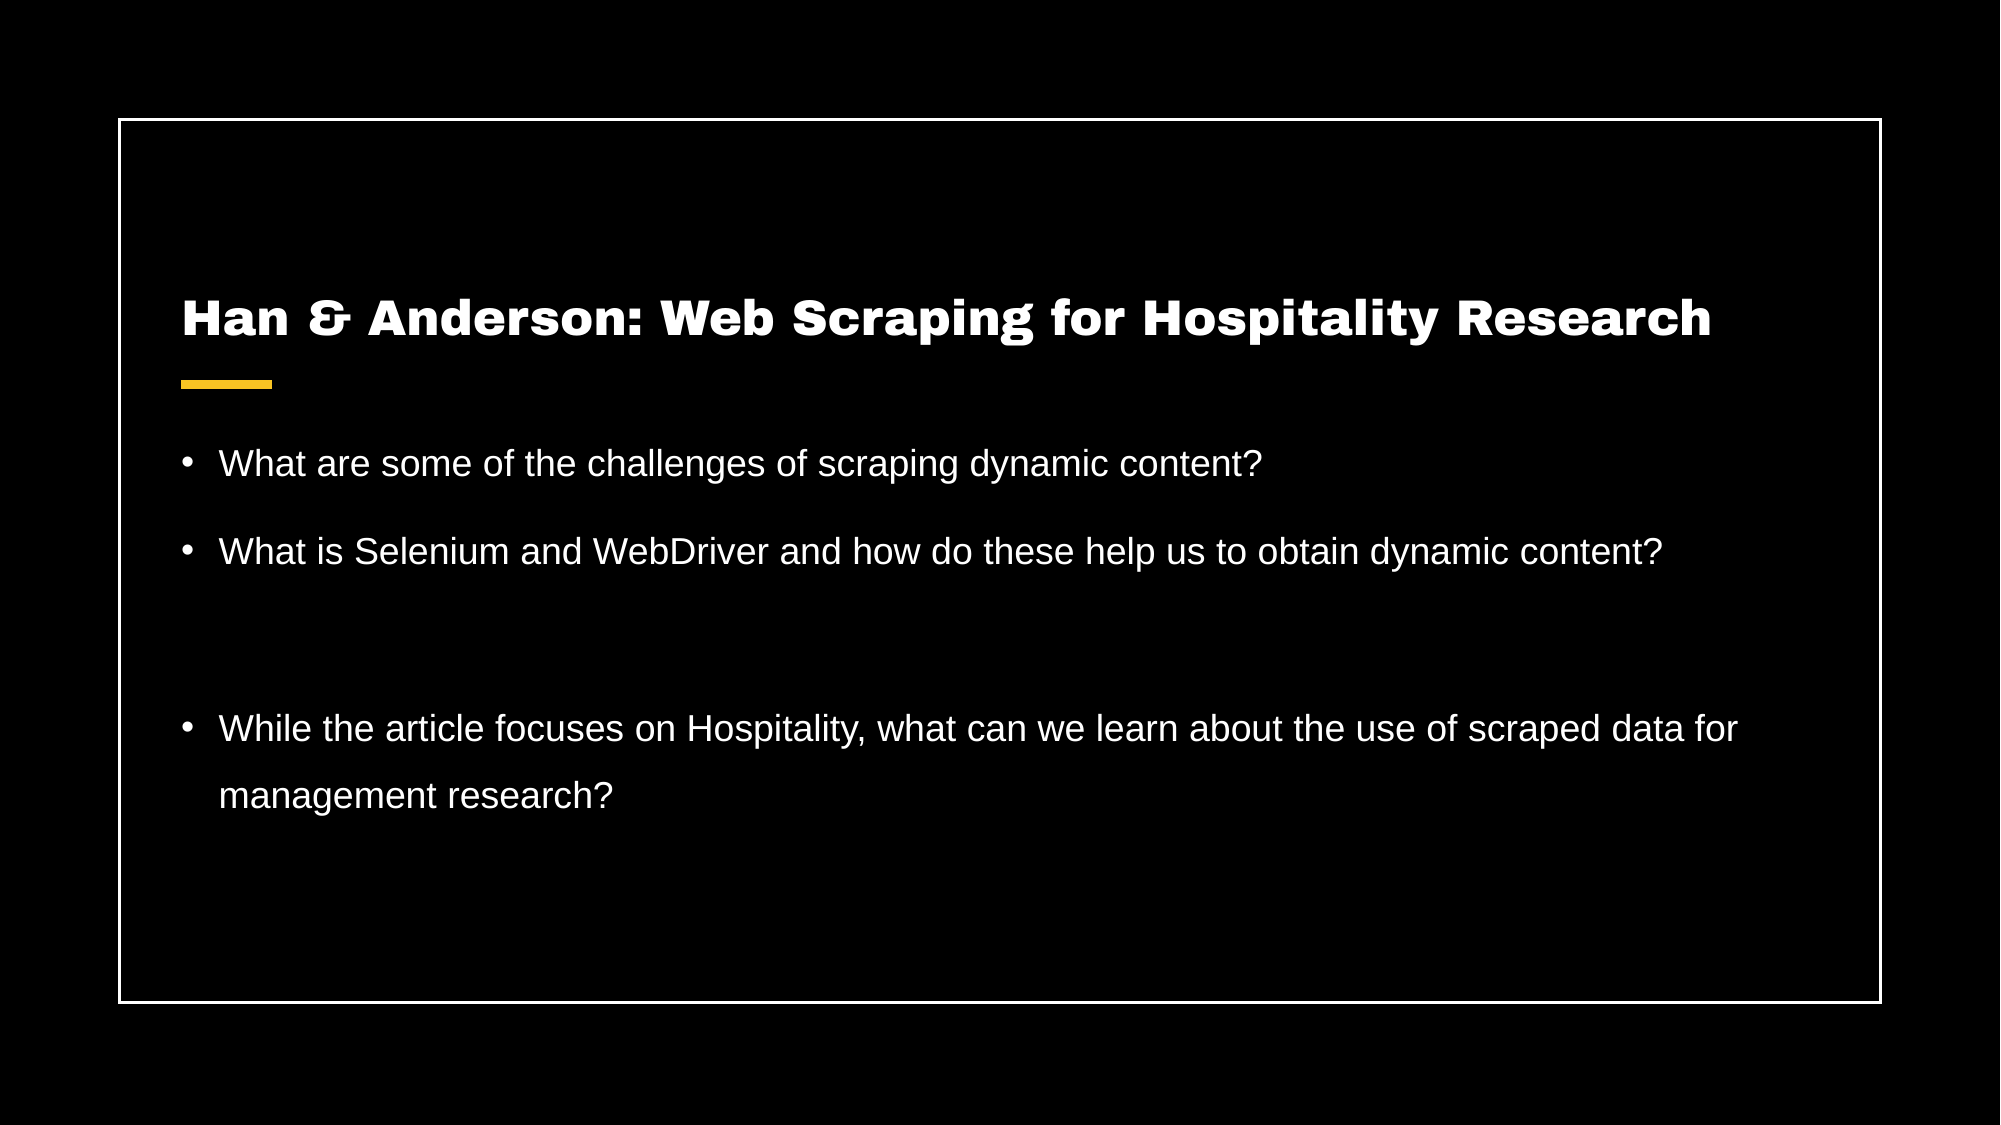

# Han & Anderson: Web Scraping for Hospitality Research
What are some of the challenges of scraping dynamic content?
What is Selenium and WebDriver and how do these help us to obtain dynamic content?

While the article focuses on Hospitality, what can we learn about the use of scraped data for management research?